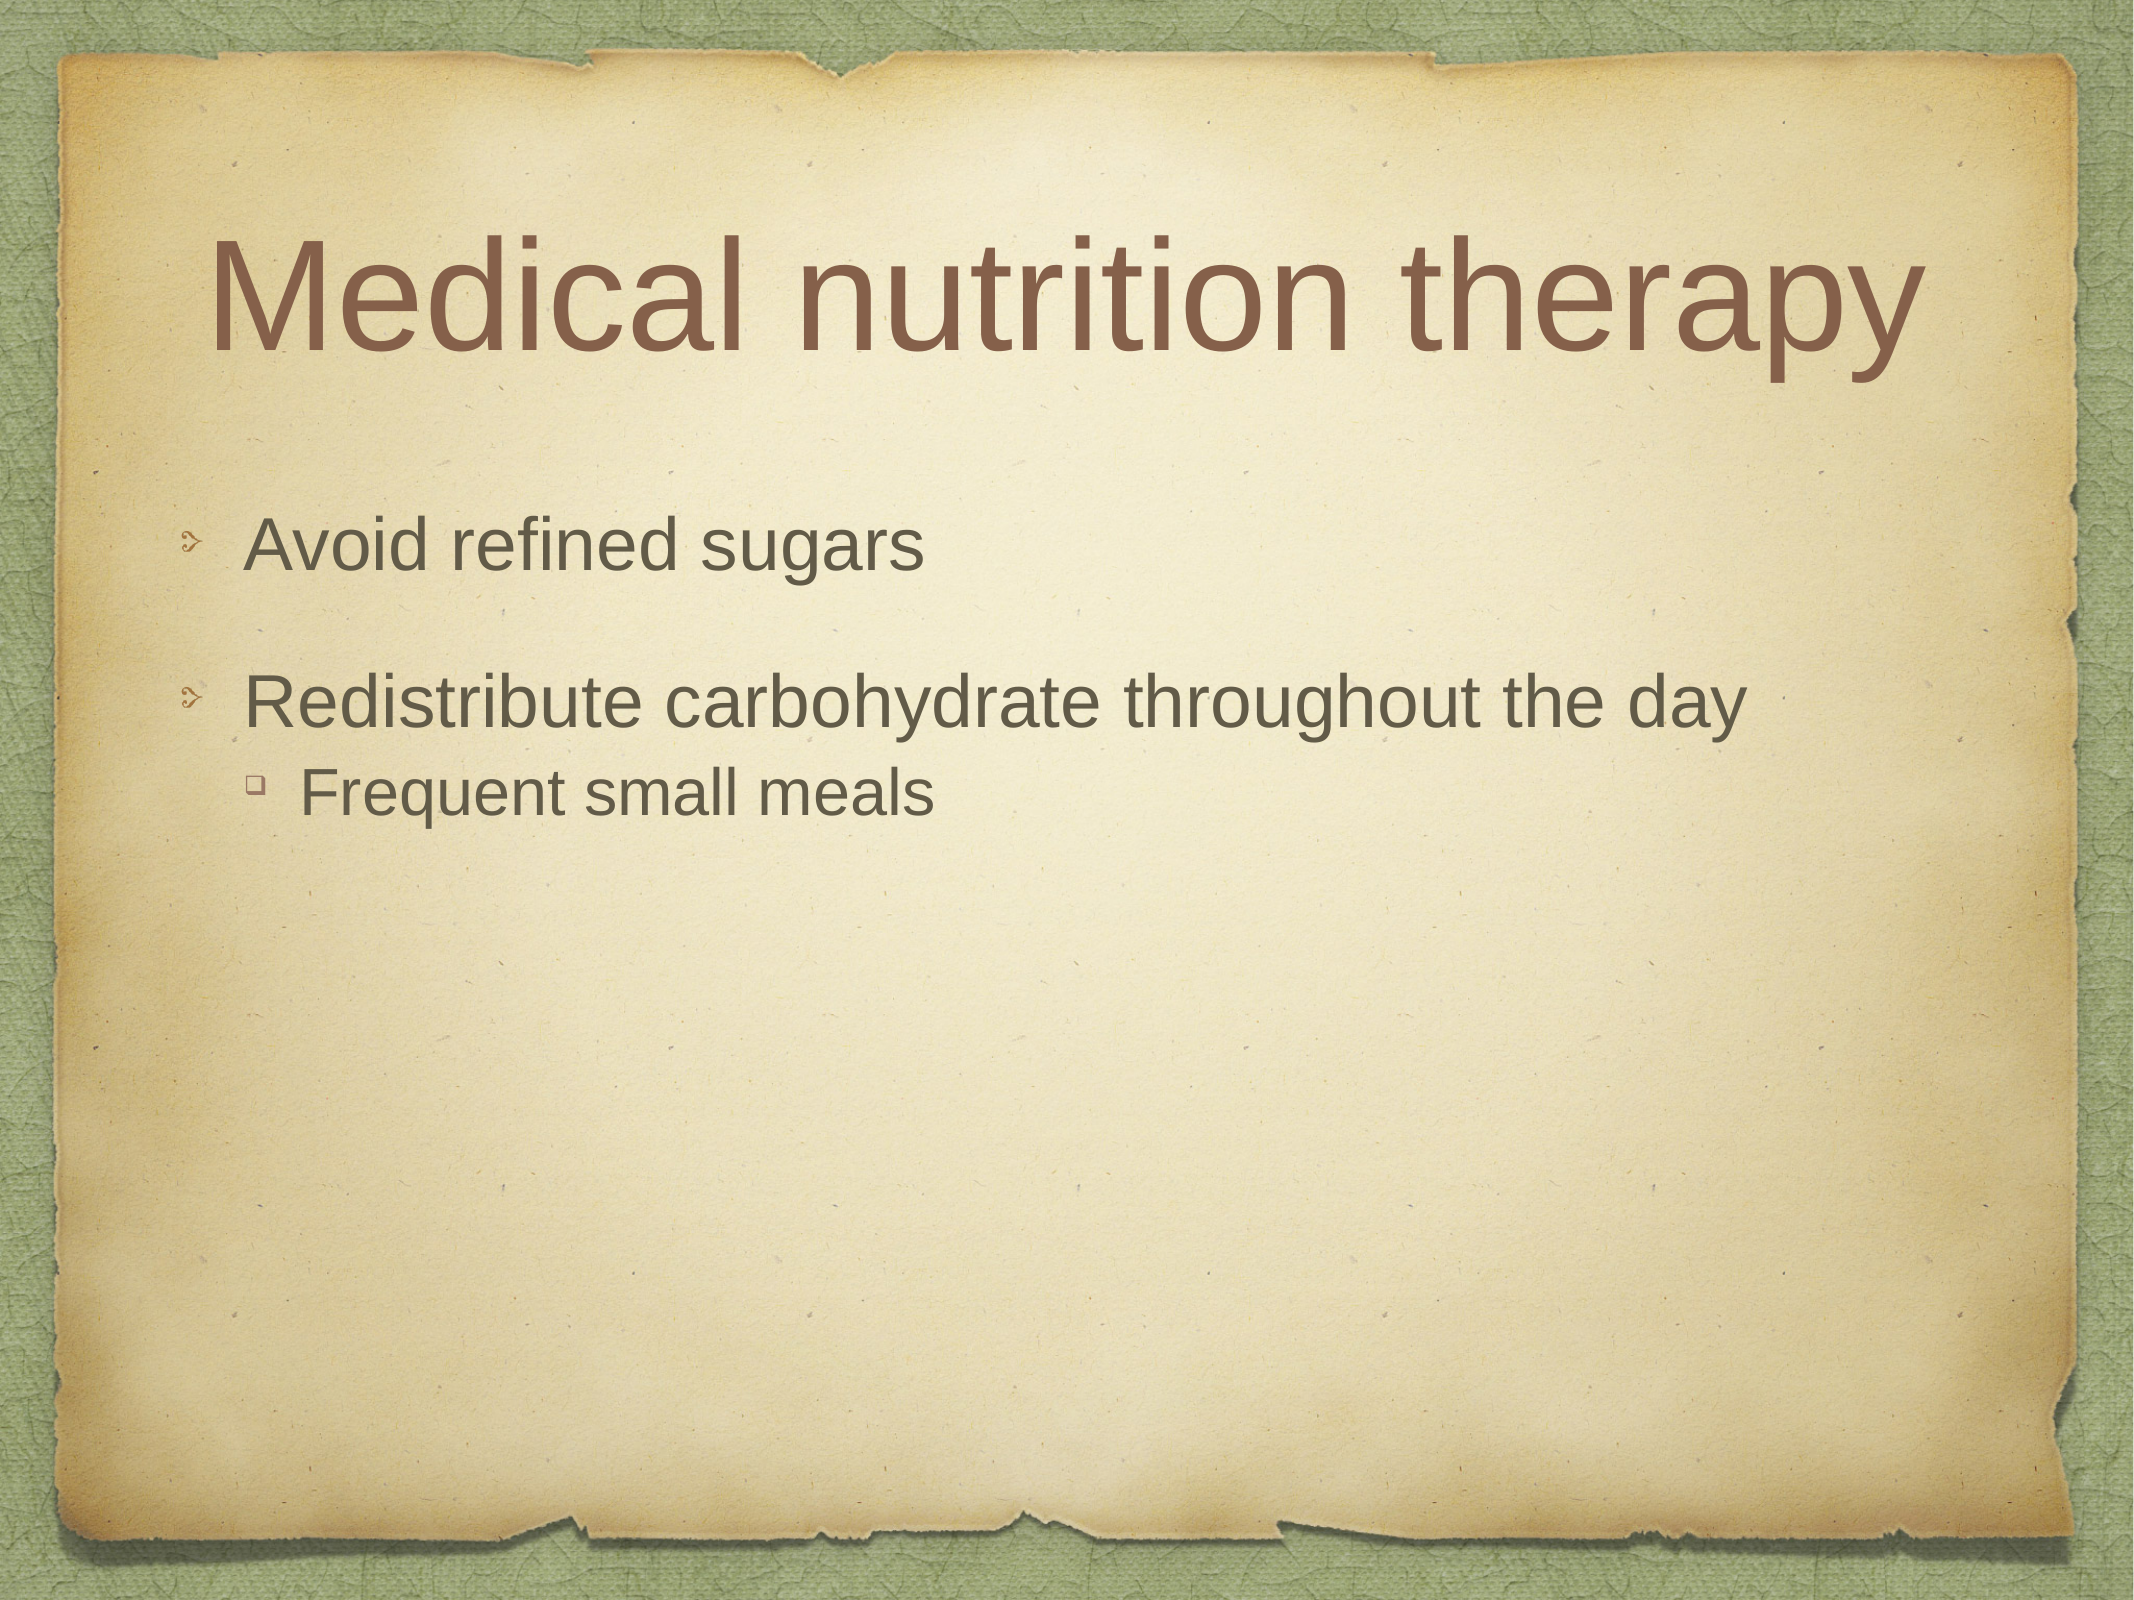

# Medical nutrition therapy
Avoid refined sugars
Redistribute carbohydrate throughout the day
Frequent small meals